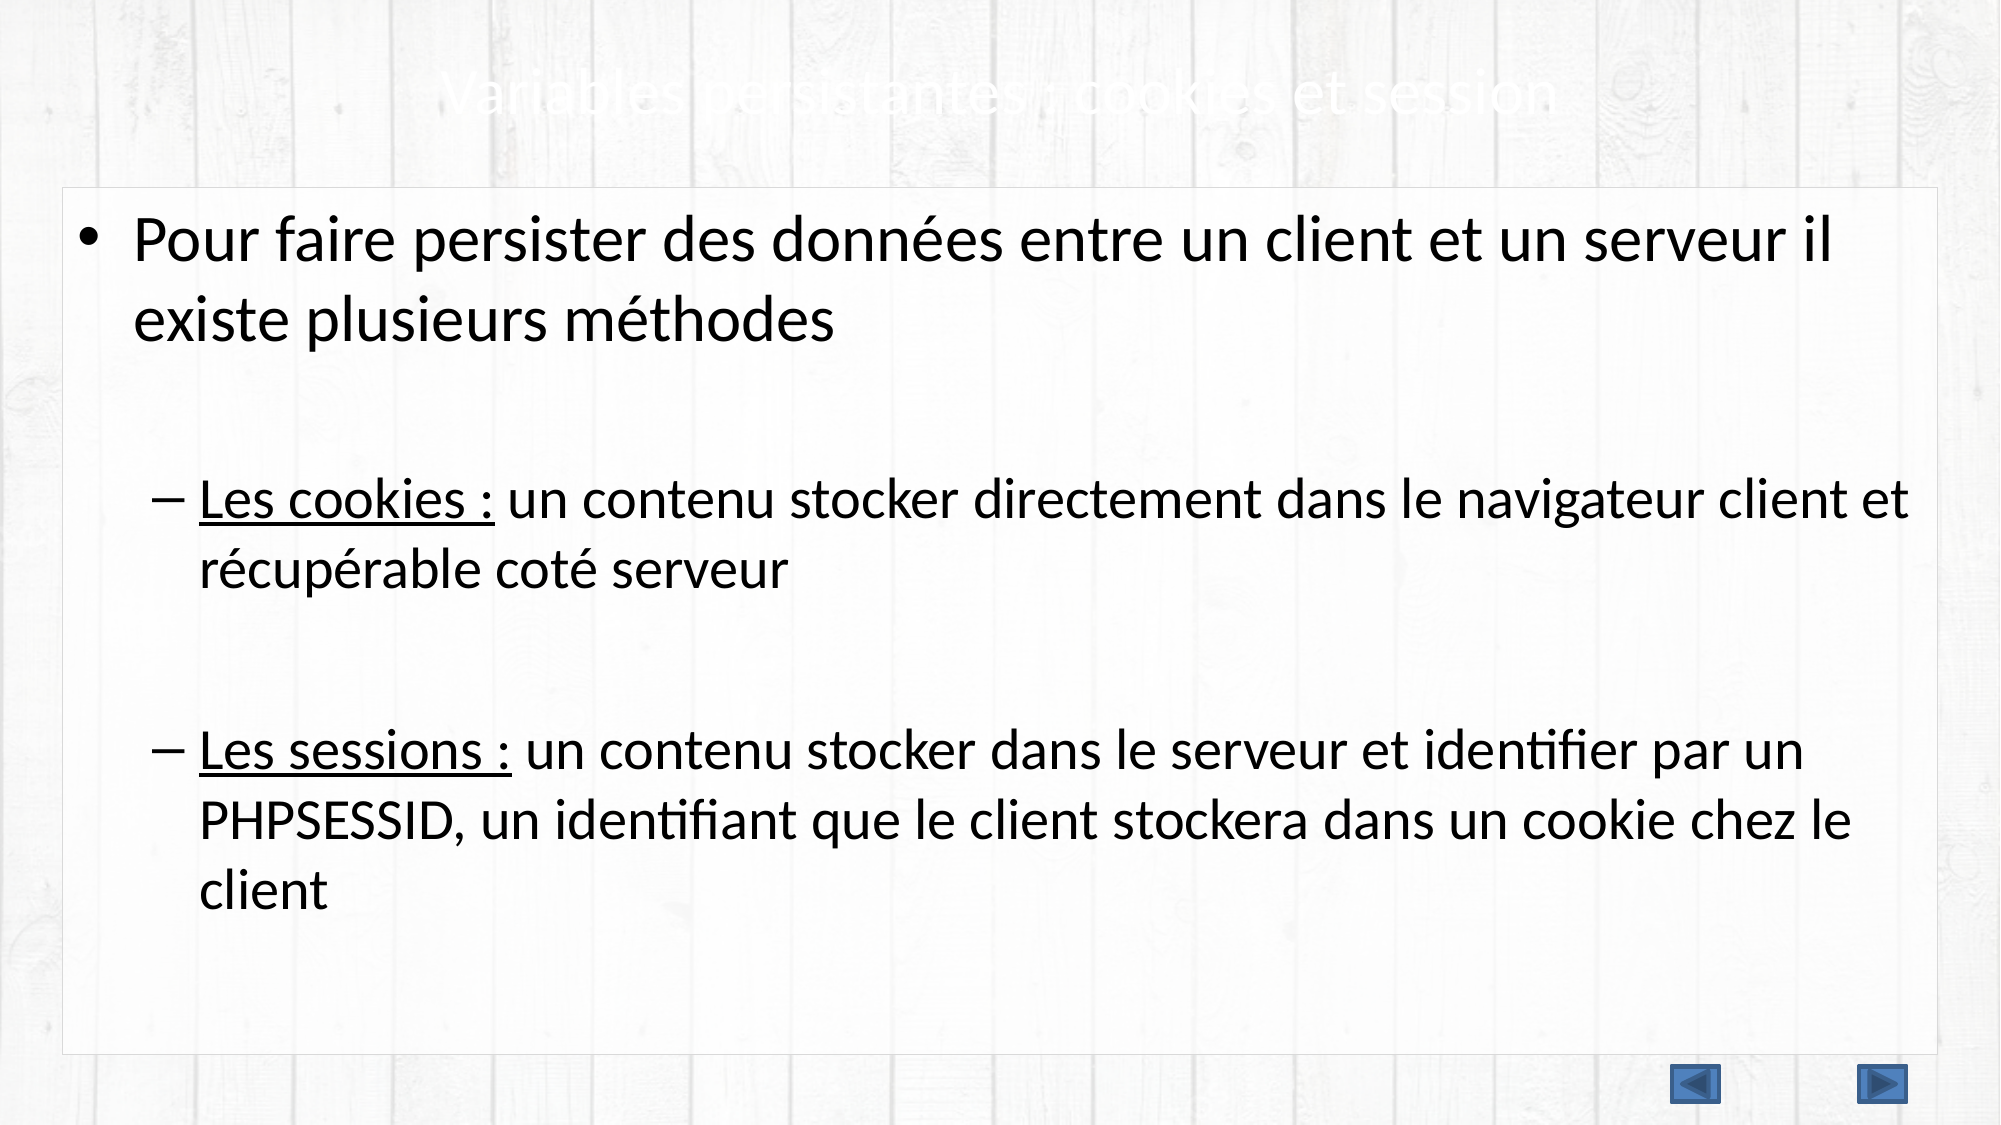

# Variables persistantes : cookies et session
Pour faire persister des données entre un client et un serveur il existe plusieurs méthodes

Les cookies : un contenu stocker directement dans le navigateur client et récupérable coté serveur

Les sessions : un contenu stocker dans le serveur et identifier par un PHPSESSID, un identifiant que le client stockera dans un cookie chez le client